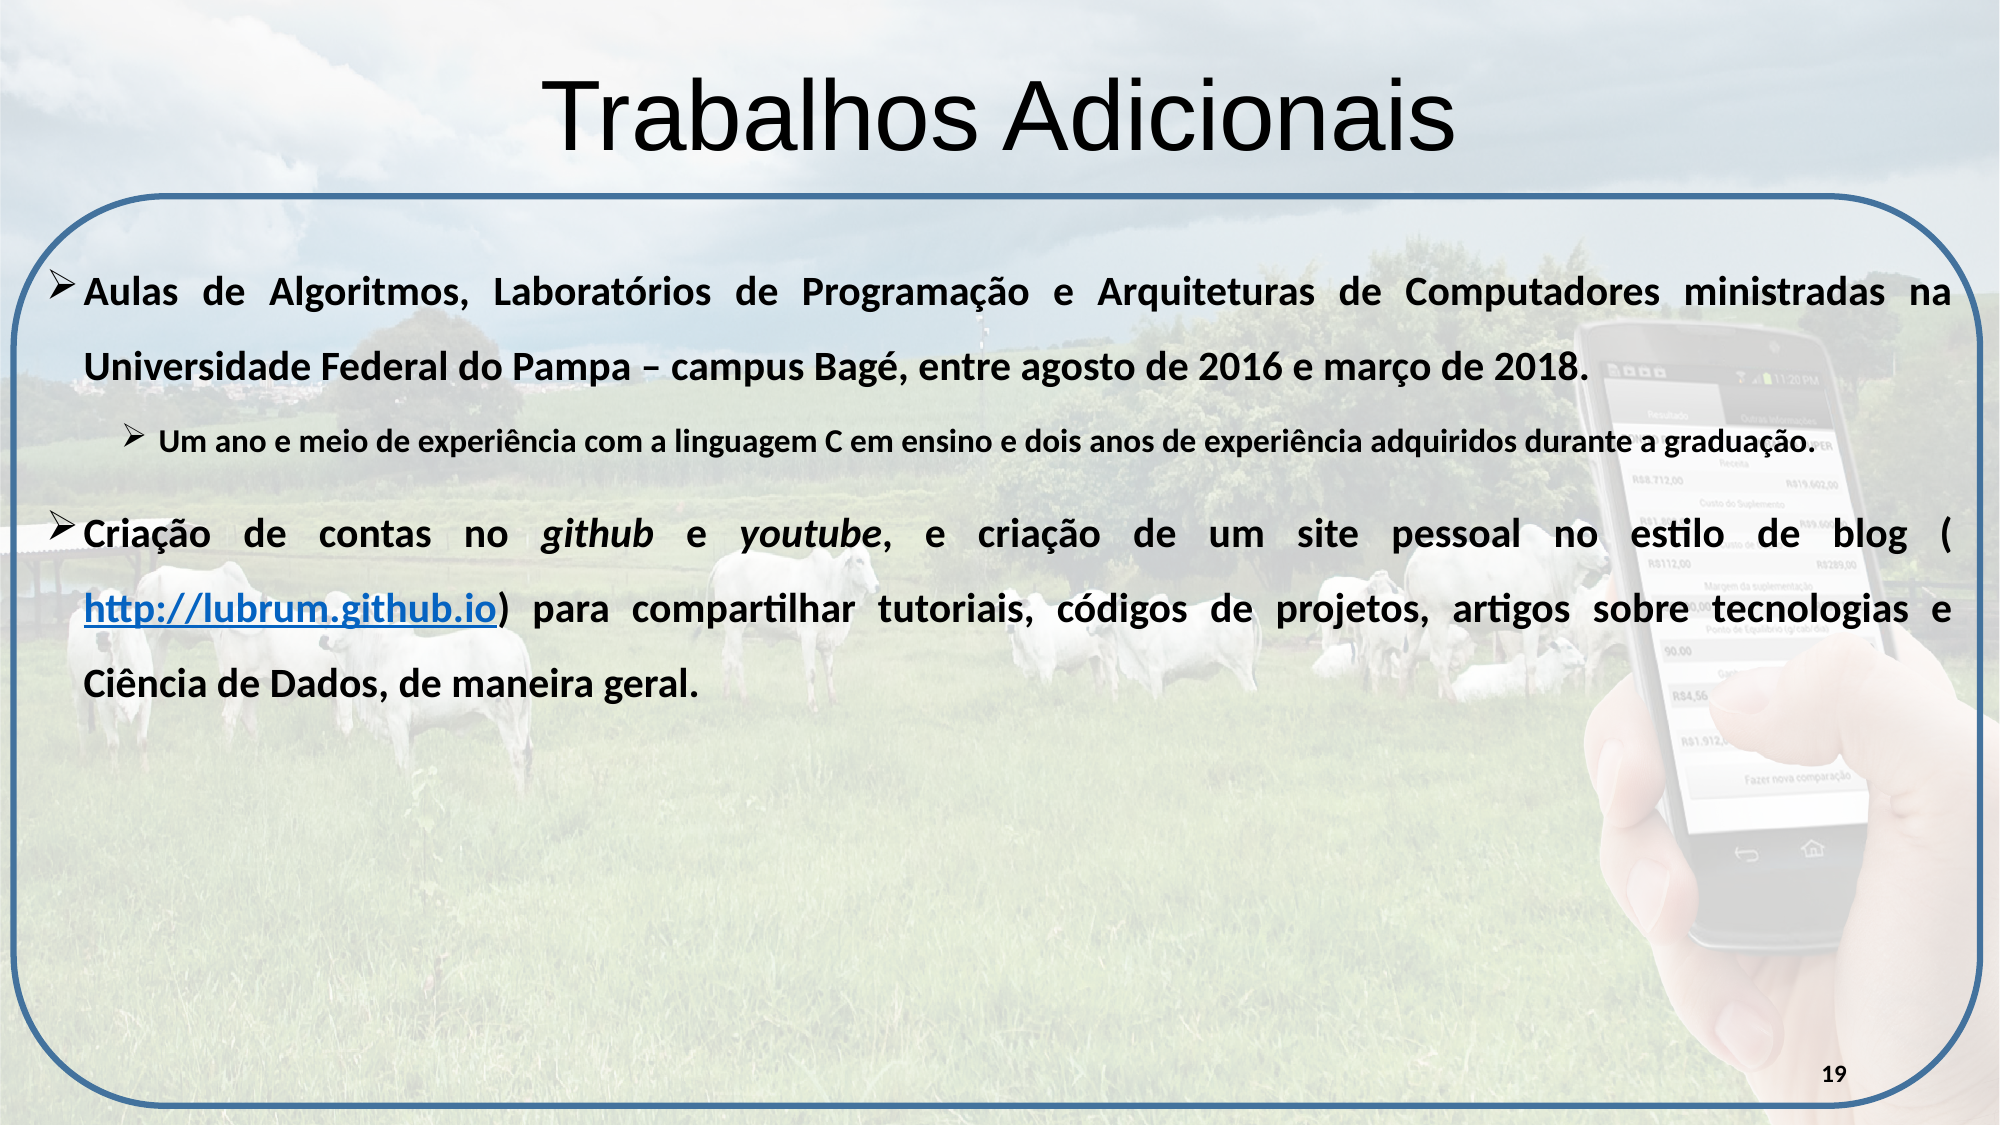

Trabalhos Adicionais

Aulas de Algoritmos, Laboratórios de Programação e Arquiteturas de Computadores ministradas na Universidade Federal do Pampa – campus Bagé, entre agosto de 2016 e março de 2018.
Um ano e meio de experiência com a linguagem C em ensino e dois anos de experiência adquiridos durante a graduação.
Criação de contas no github e youtube, e criação de um site pessoal no estilo de blog (http://lubrum.github.io) para compartilhar tutoriais, códigos de projetos, artigos sobre tecnologias e Ciência de Dados, de maneira geral.

19